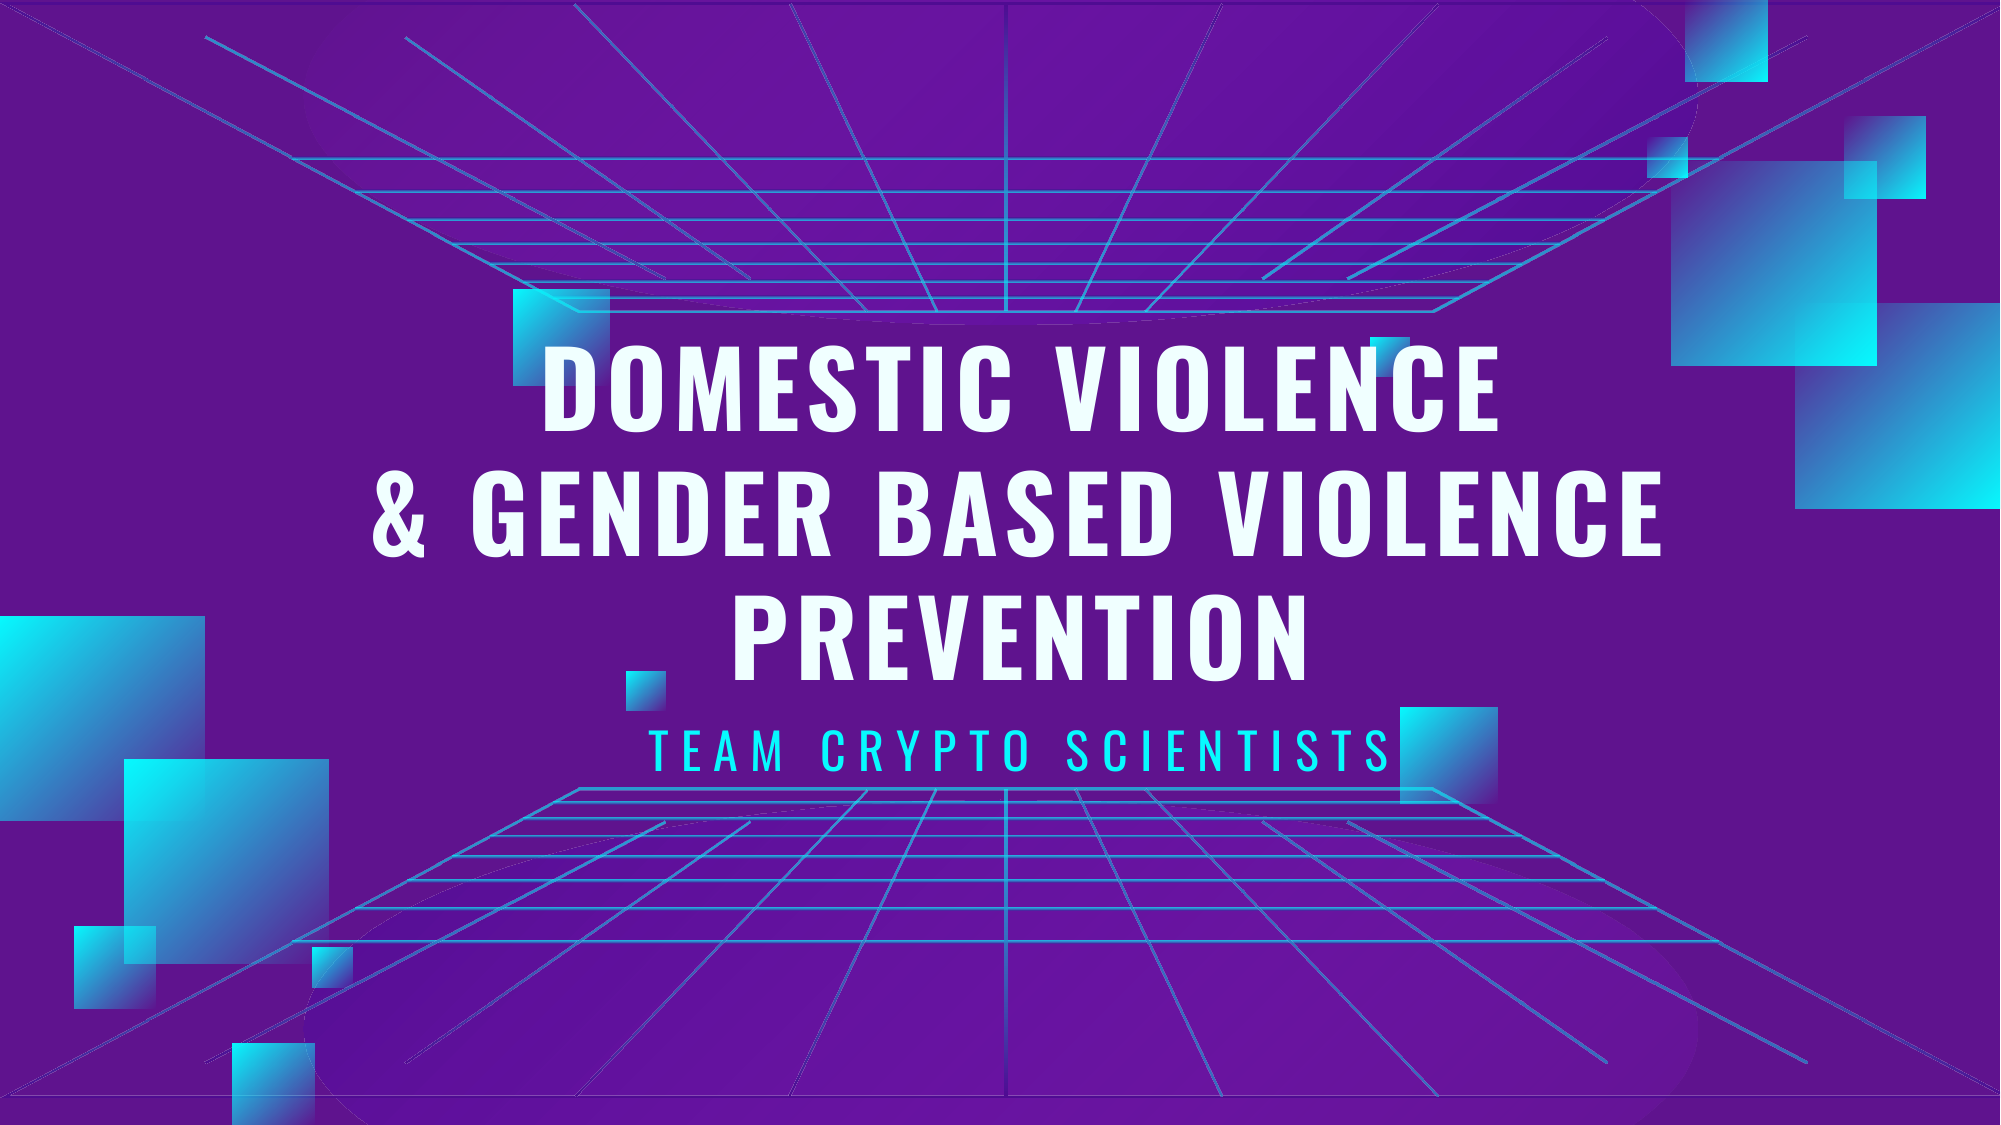

DOMESTIC VIOLENCE
& GENDER BASED VIOLENCE
PREVENTION
TEAM CRYPTO SCIENTISTS